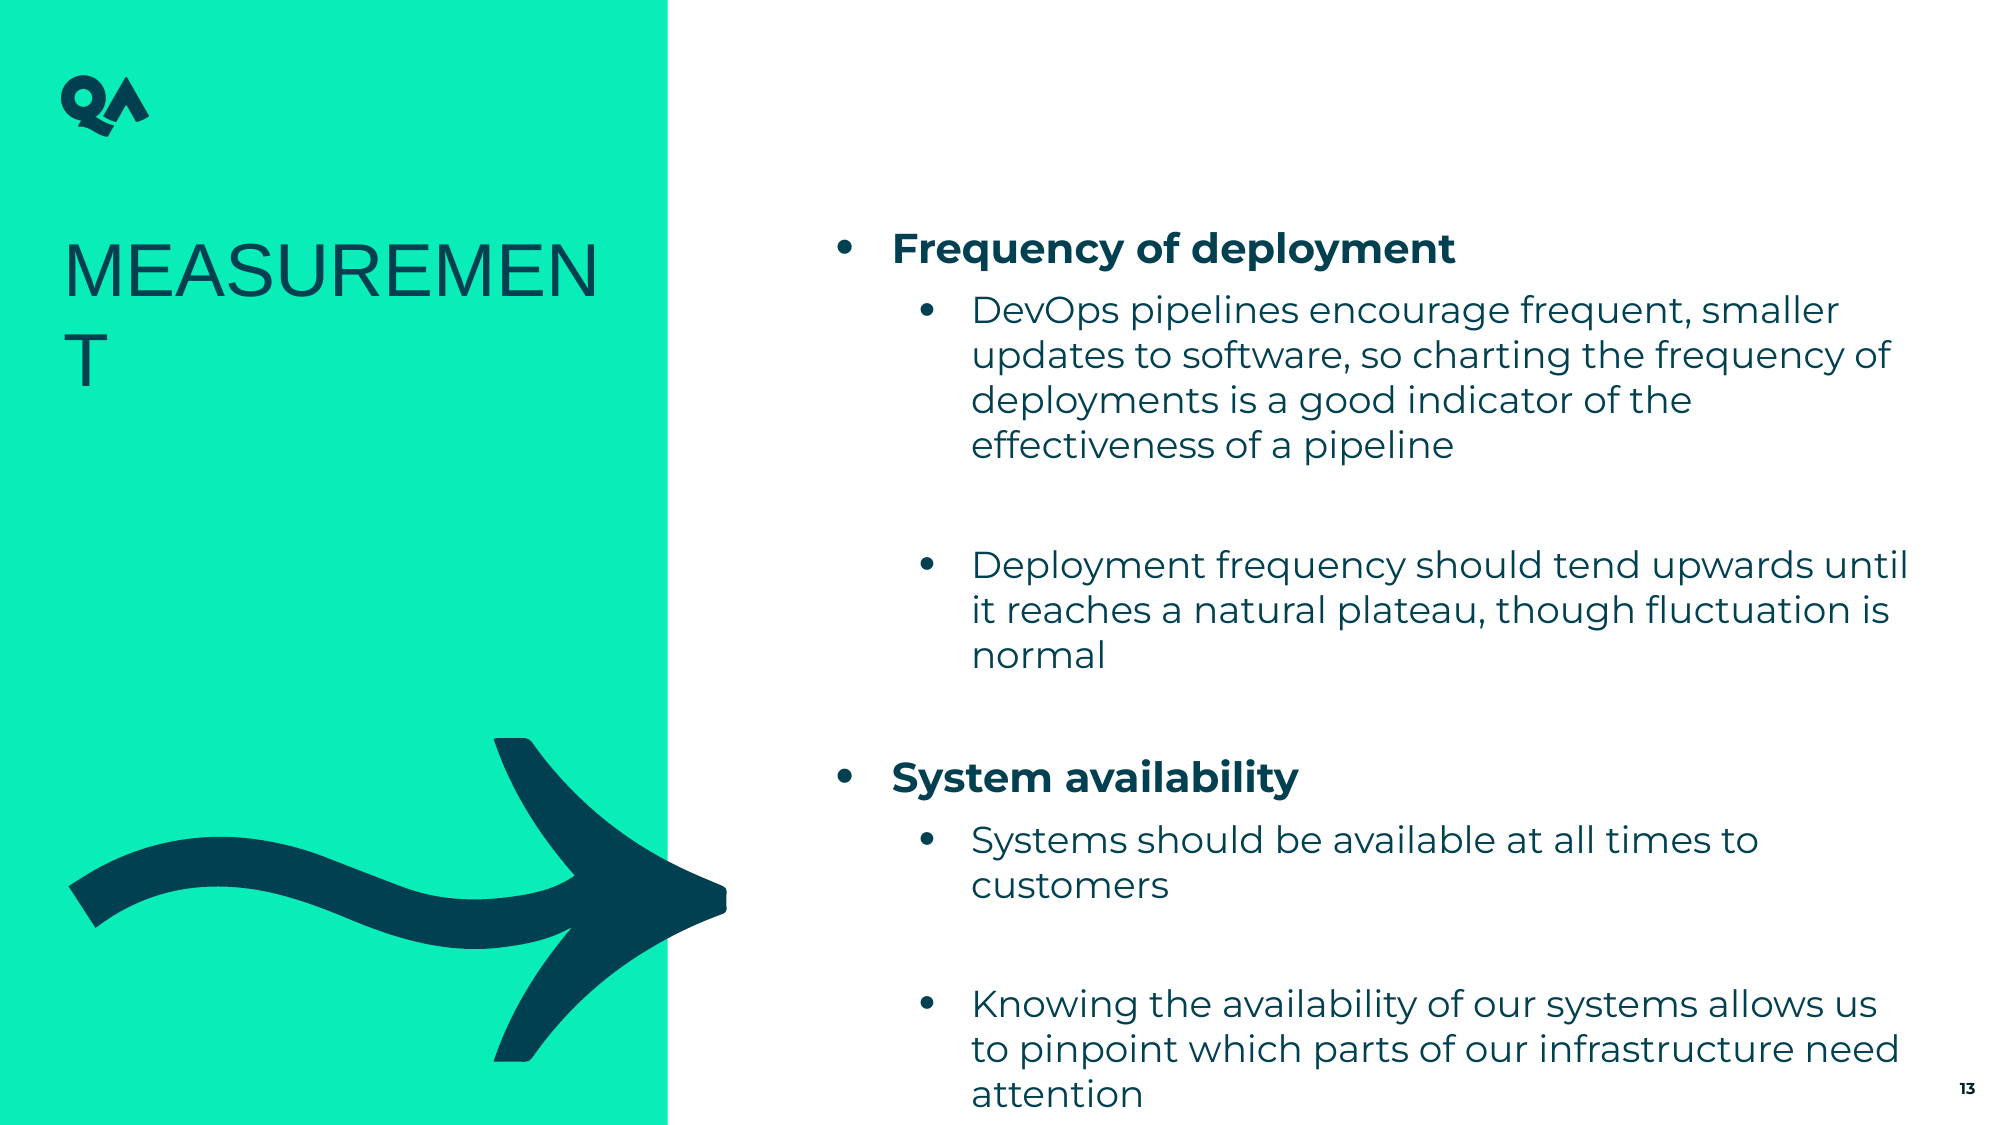

Measurement
Frequency of deployment

DevOps pipelines encourage frequent, smaller updates to software, so charting the frequency of deployments is a good indicator of the effectiveness of a pipeline

Deployment frequency should tend upwards until it reaches a natural plateau, though fluctuation is normal

System availability

Systems should be available at all times to customers

Knowing the availability of our systems allows us
to pinpoint which parts of our infrastructure need attention

13